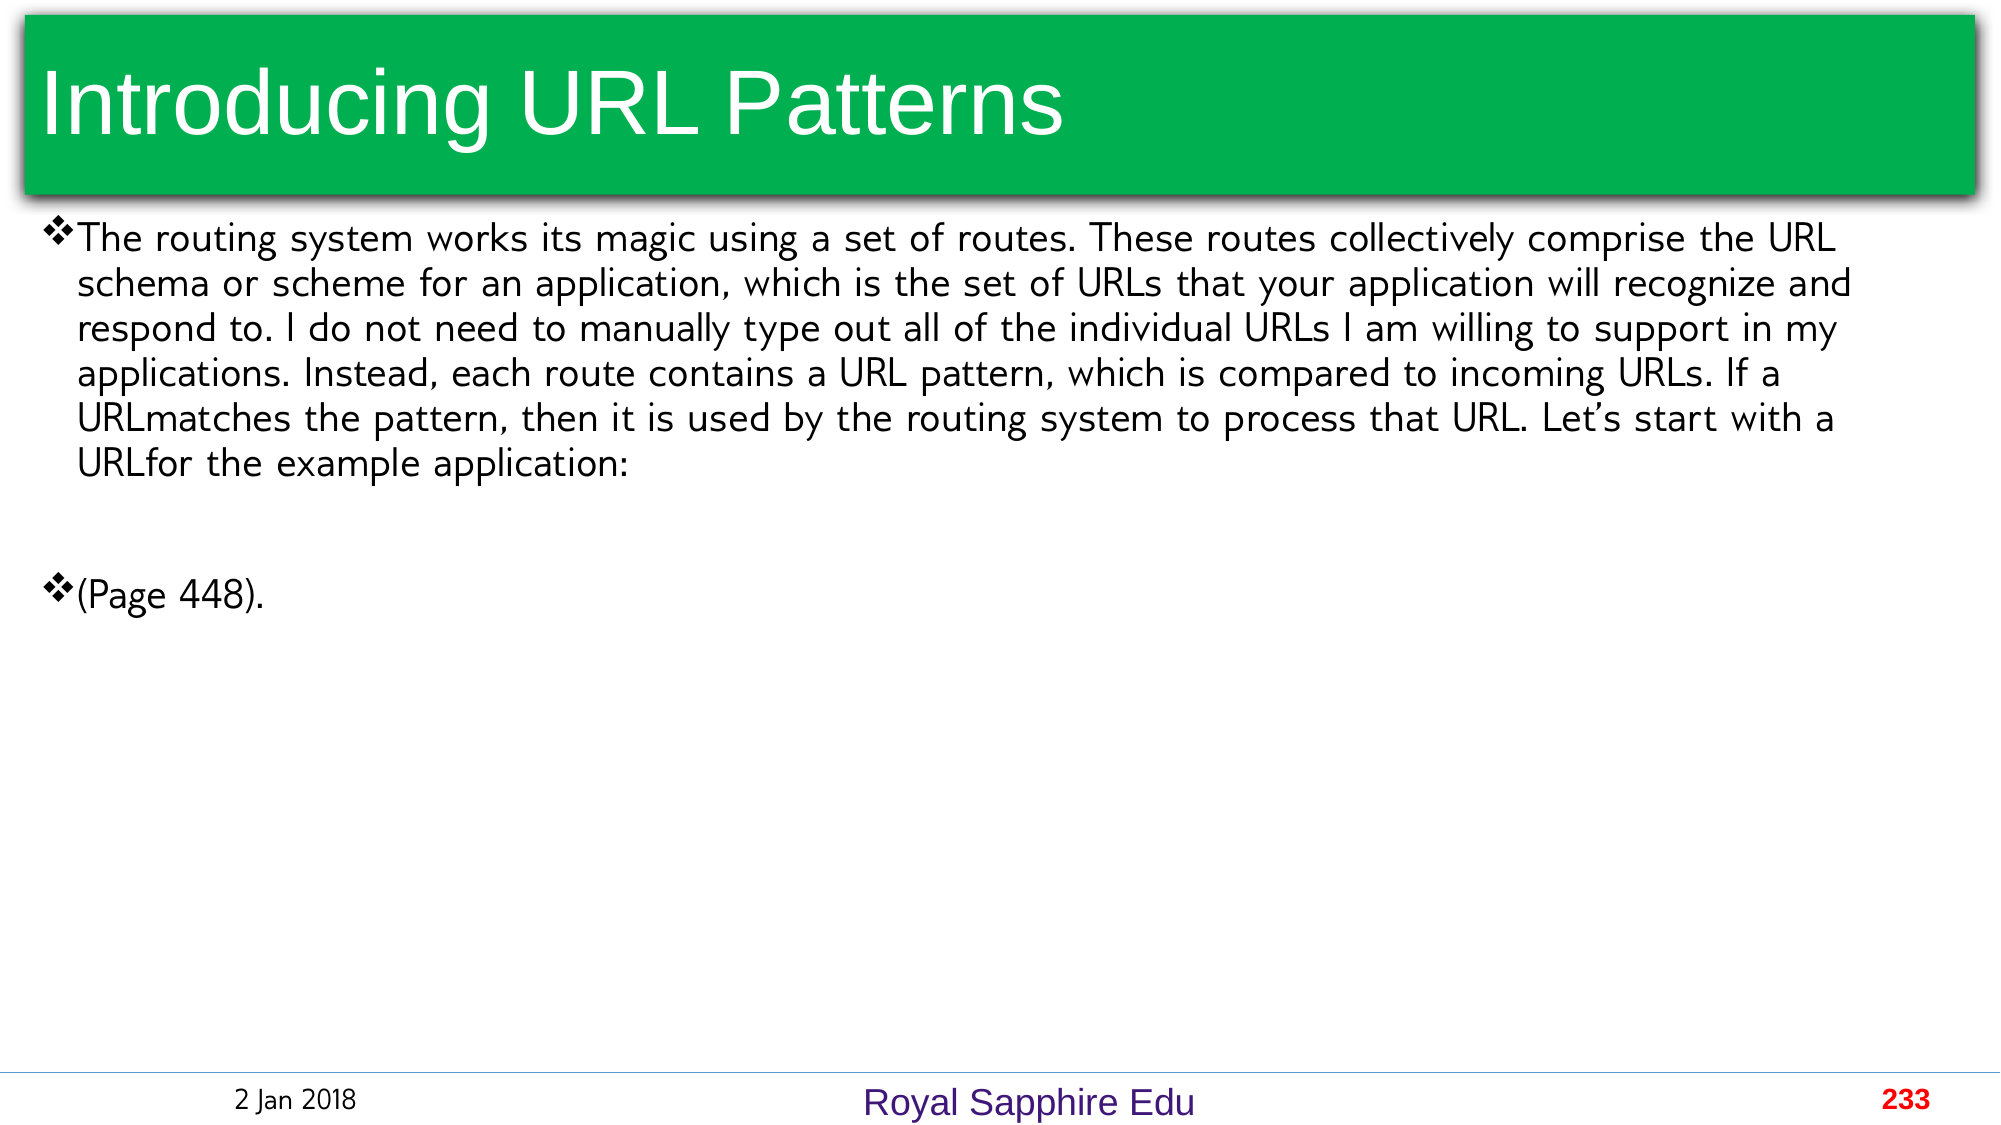

# Introducing URL Patterns
The routing system works its magic using a set of routes. These routes collectively comprise the URL schema or scheme for an application, which is the set of URLs that your application will recognize and respond to. I do not need to manually type out all of the individual URLs I am willing to support in my applications. Instead, each route contains a URL pattern, which is compared to incoming URLs. If a URLmatches the pattern, then it is used by the routing system to process that URL. Let’s start with a URLfor the example application:

(Page 448).
2 Jan 2018
233